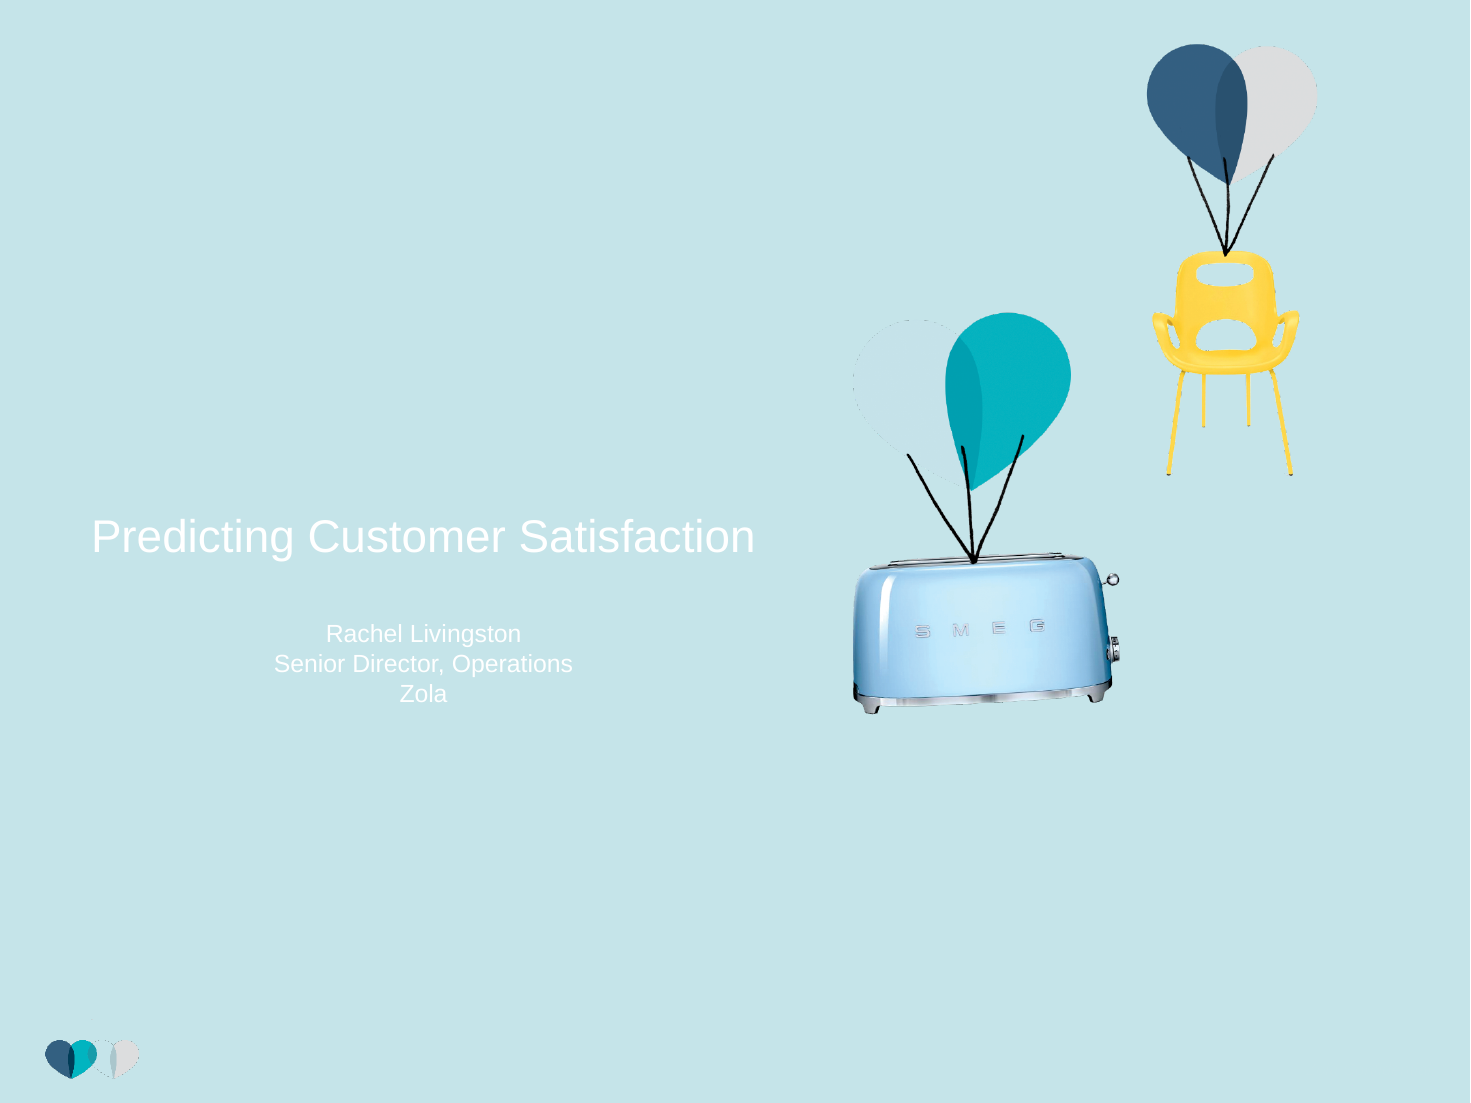

Predicting Customer Satisfaction
Rachel Livingston
Senior Director, Operations
Zola